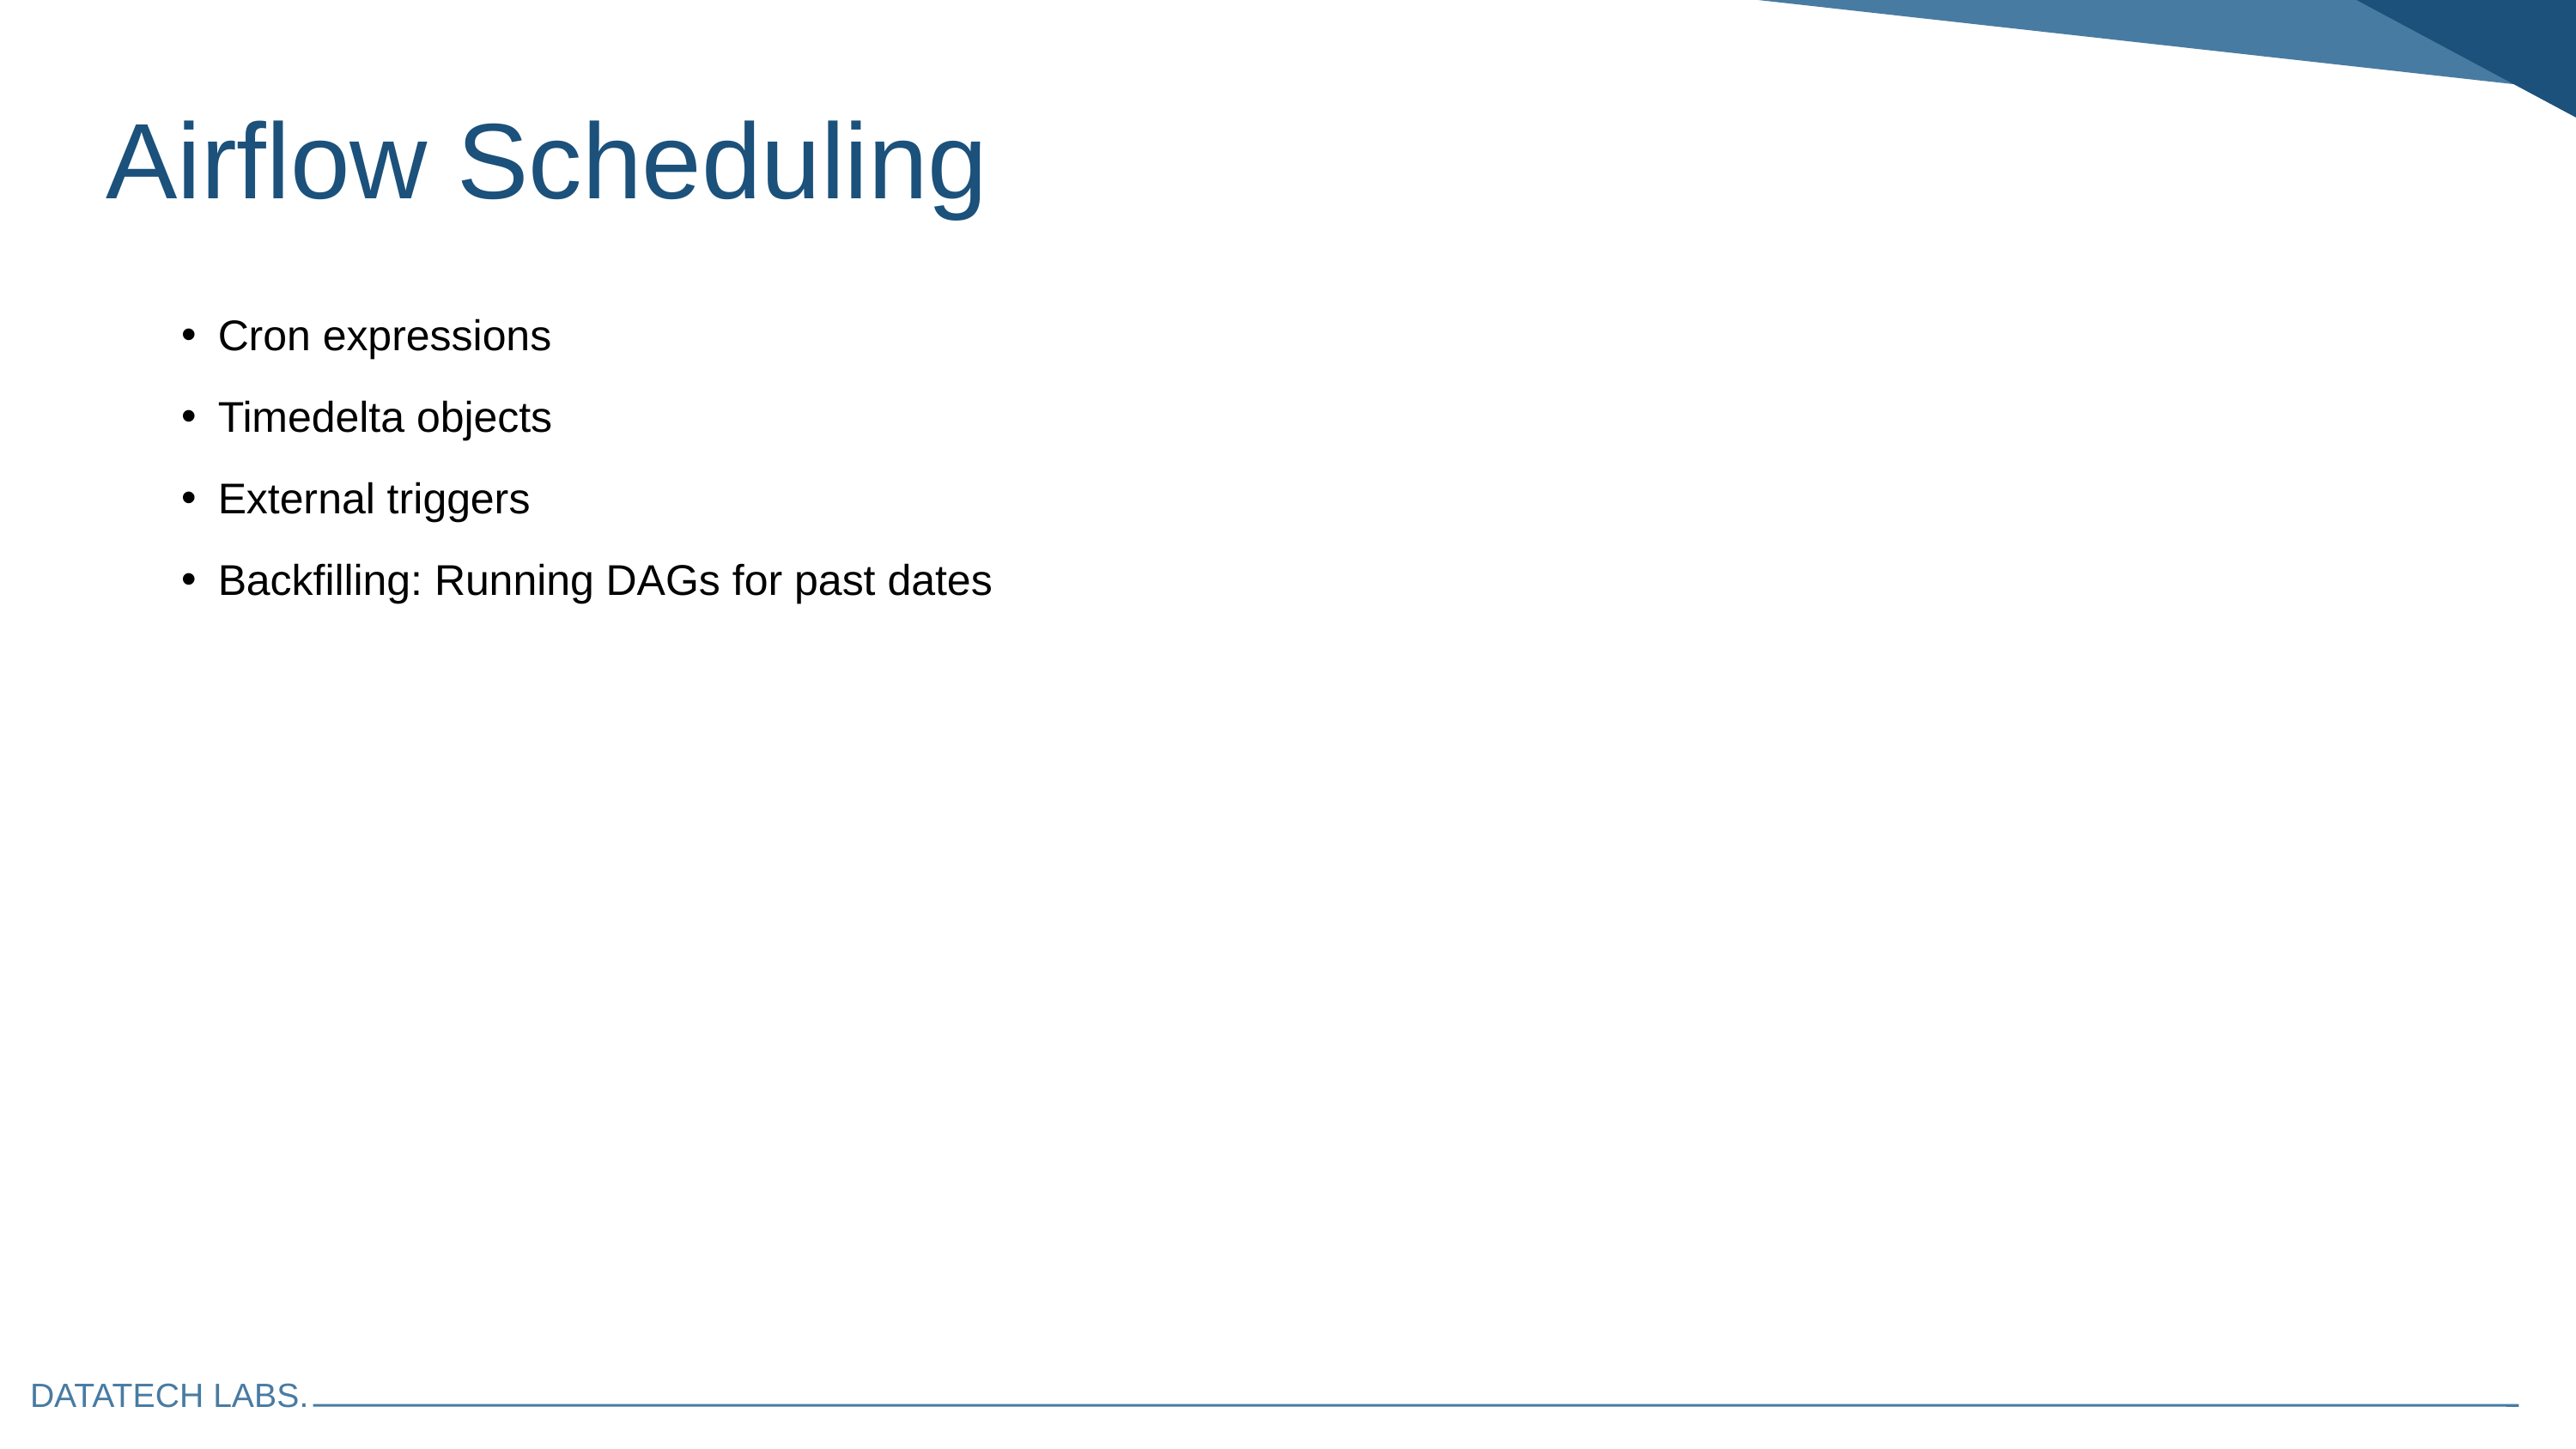

Airflow Scheduling
Cron expressions
Timedelta objects
External triggers
Backfilling: Running DAGs for past dates
DATATECH LABS.